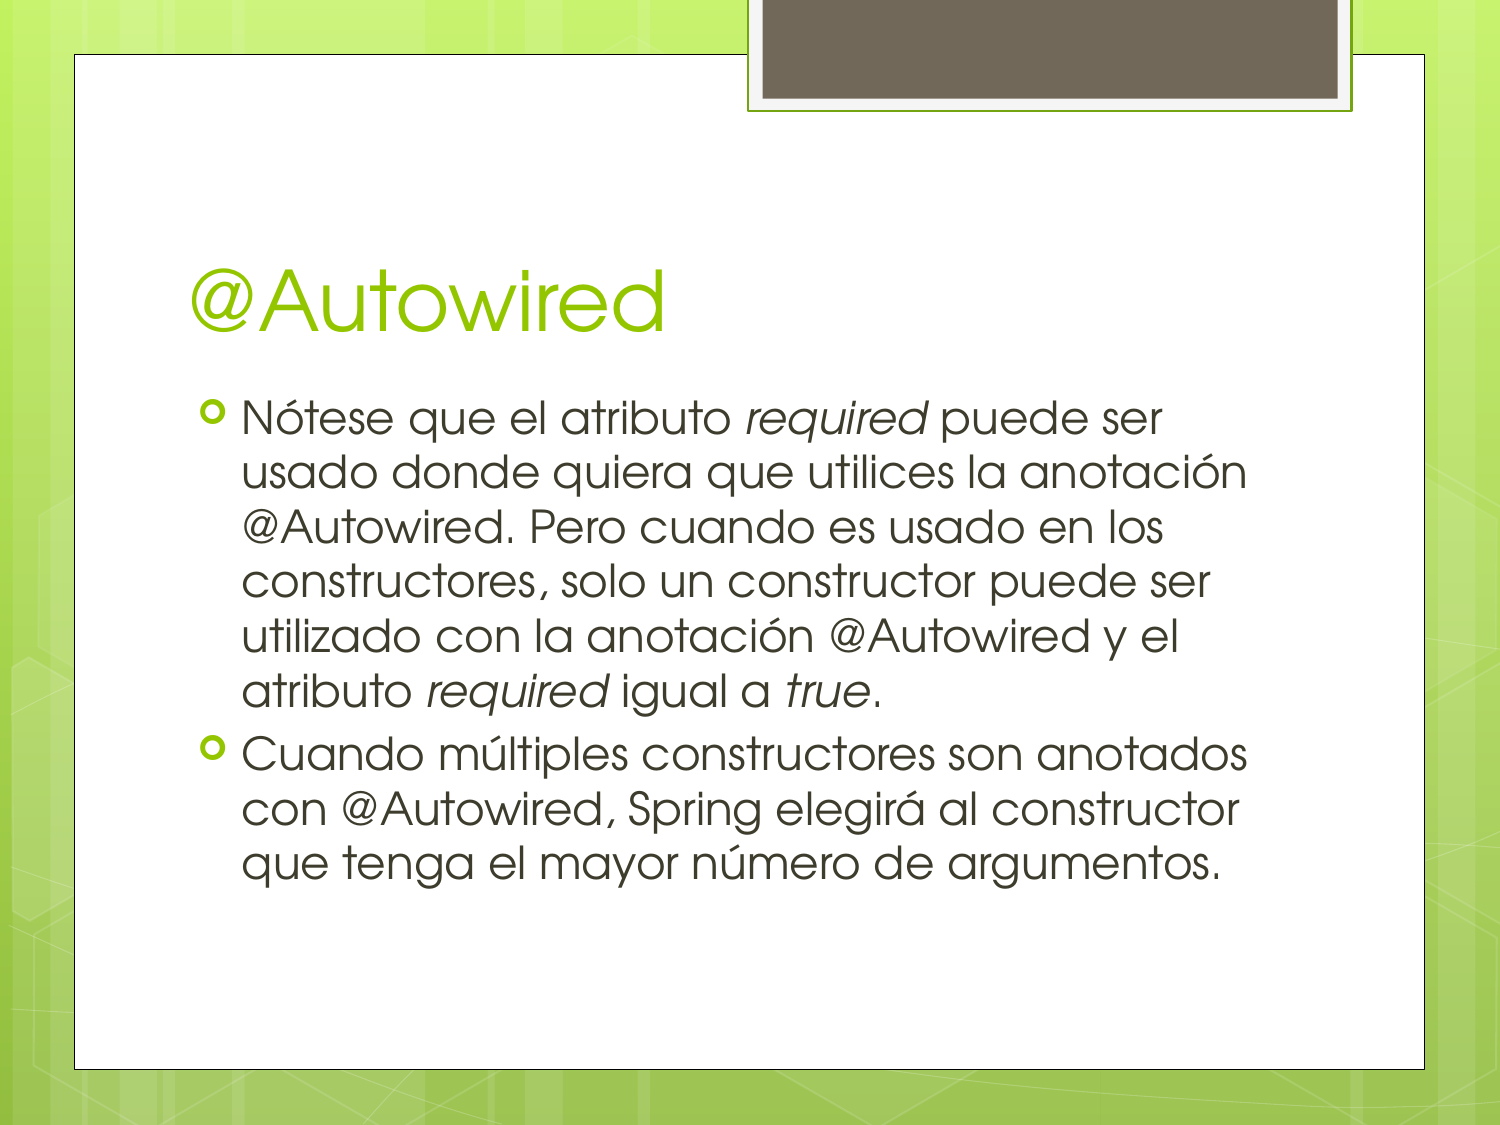

# @Autowired
Nótese que el atributo required puede ser usado donde quiera que utilices la anotación @Autowired. Pero cuando es usado en los constructores, solo un constructor puede ser utilizado con la anotación @Autowired y el atributo required igual a true.
Cuando múltiples constructores son anotados con @Autowired, Spring elegirá al constructor que tenga el mayor número de argumentos.